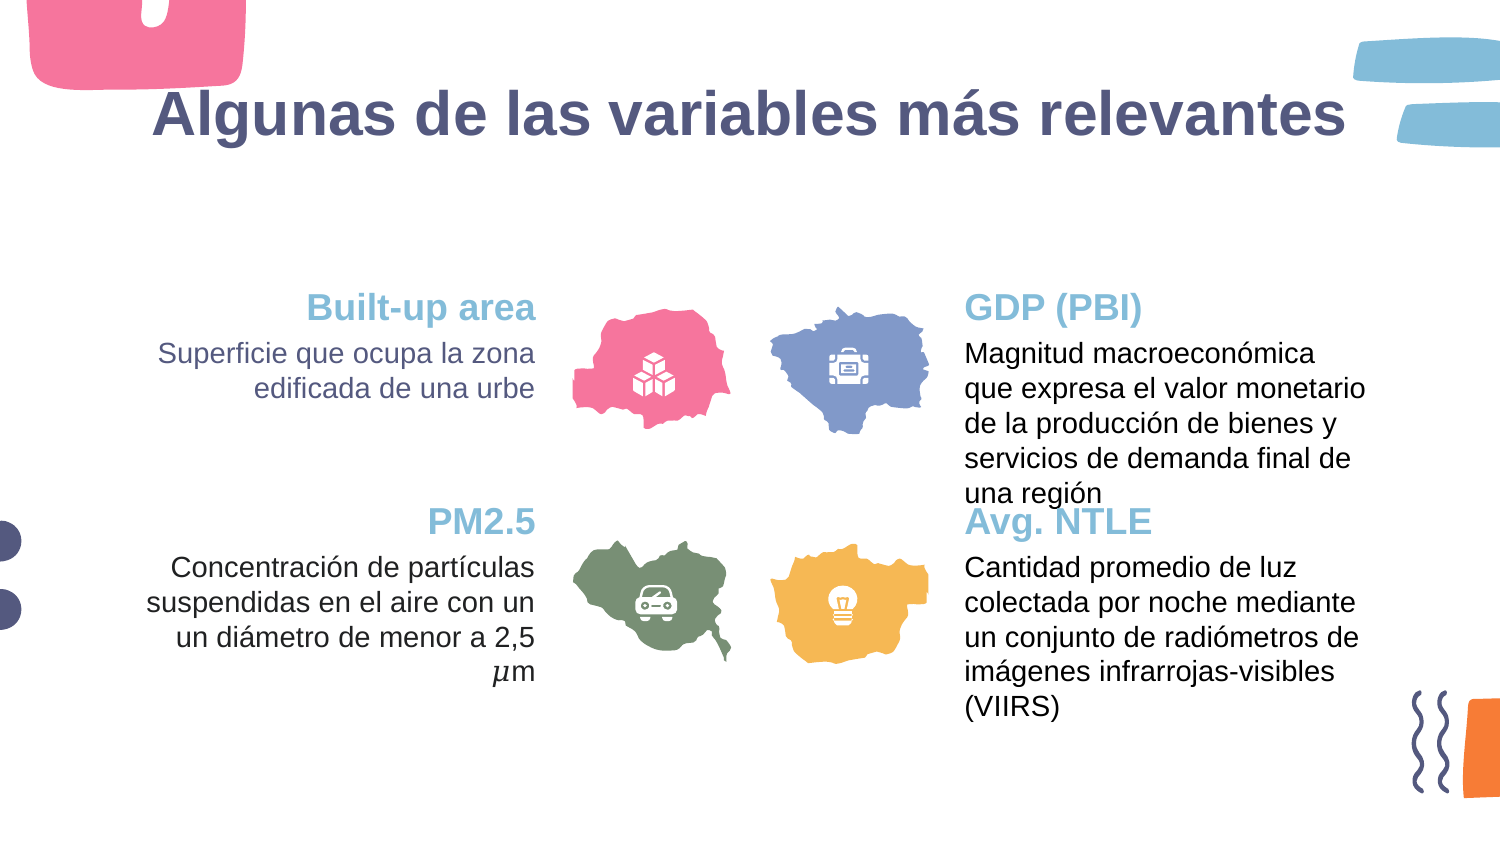

# Algunas de las variables más relevantes

Built-up area
GDP (PBI)

Superficie que ocupa la zona edificada de una urbe
Magnitud macroeconómica que expresa el valor monetario de la producción de bienes y servicios de demanda final de una región

PM2.5
Avg. NTLE
Concentración de partículas suspendidas en el aire con un un diámetro de menor a 2,5 𝜇m
Cantidad promedio de luz colectada por noche mediante un conjunto de radiómetros de imágenes infrarrojas-visibles (VIIRS)